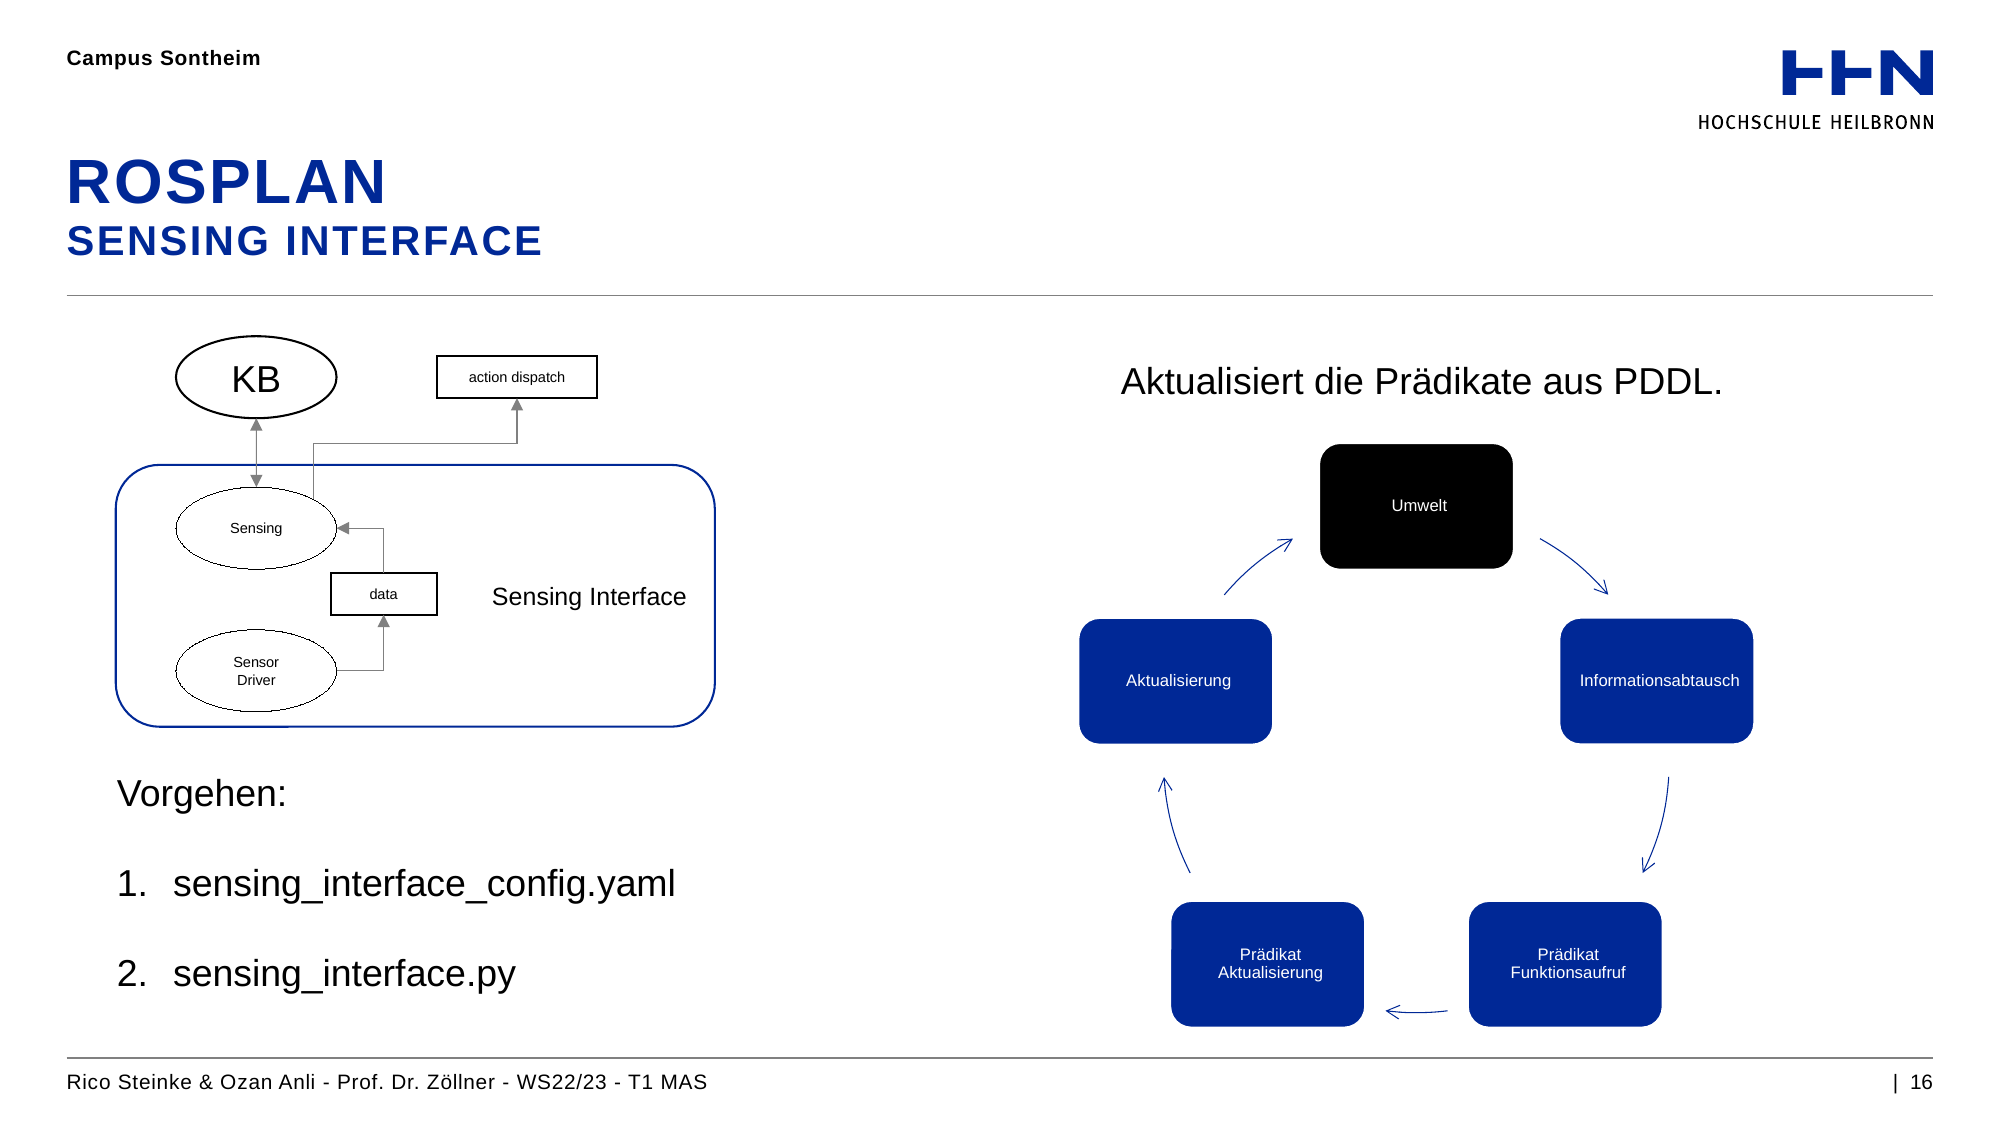

Campus Sontheim
# ROSPlan Sensing Interface
KB
Aktualisiert die Prädikate aus PDDL.
action dispatch
Umwelt
Informationsabtausch
Prädikat
Funktionsaufruf
Prädikat
Aktualisierung
Aktualisierung
Sensing Interface
Sensing
data
Sensor
Driver
Vorgehen:

sensing_interface_config.yaml

sensing_interface.py

Rico Steinke & Ozan Anli - Prof. Dr. Zöllner - WS22/23 - T1 MAS
|  16